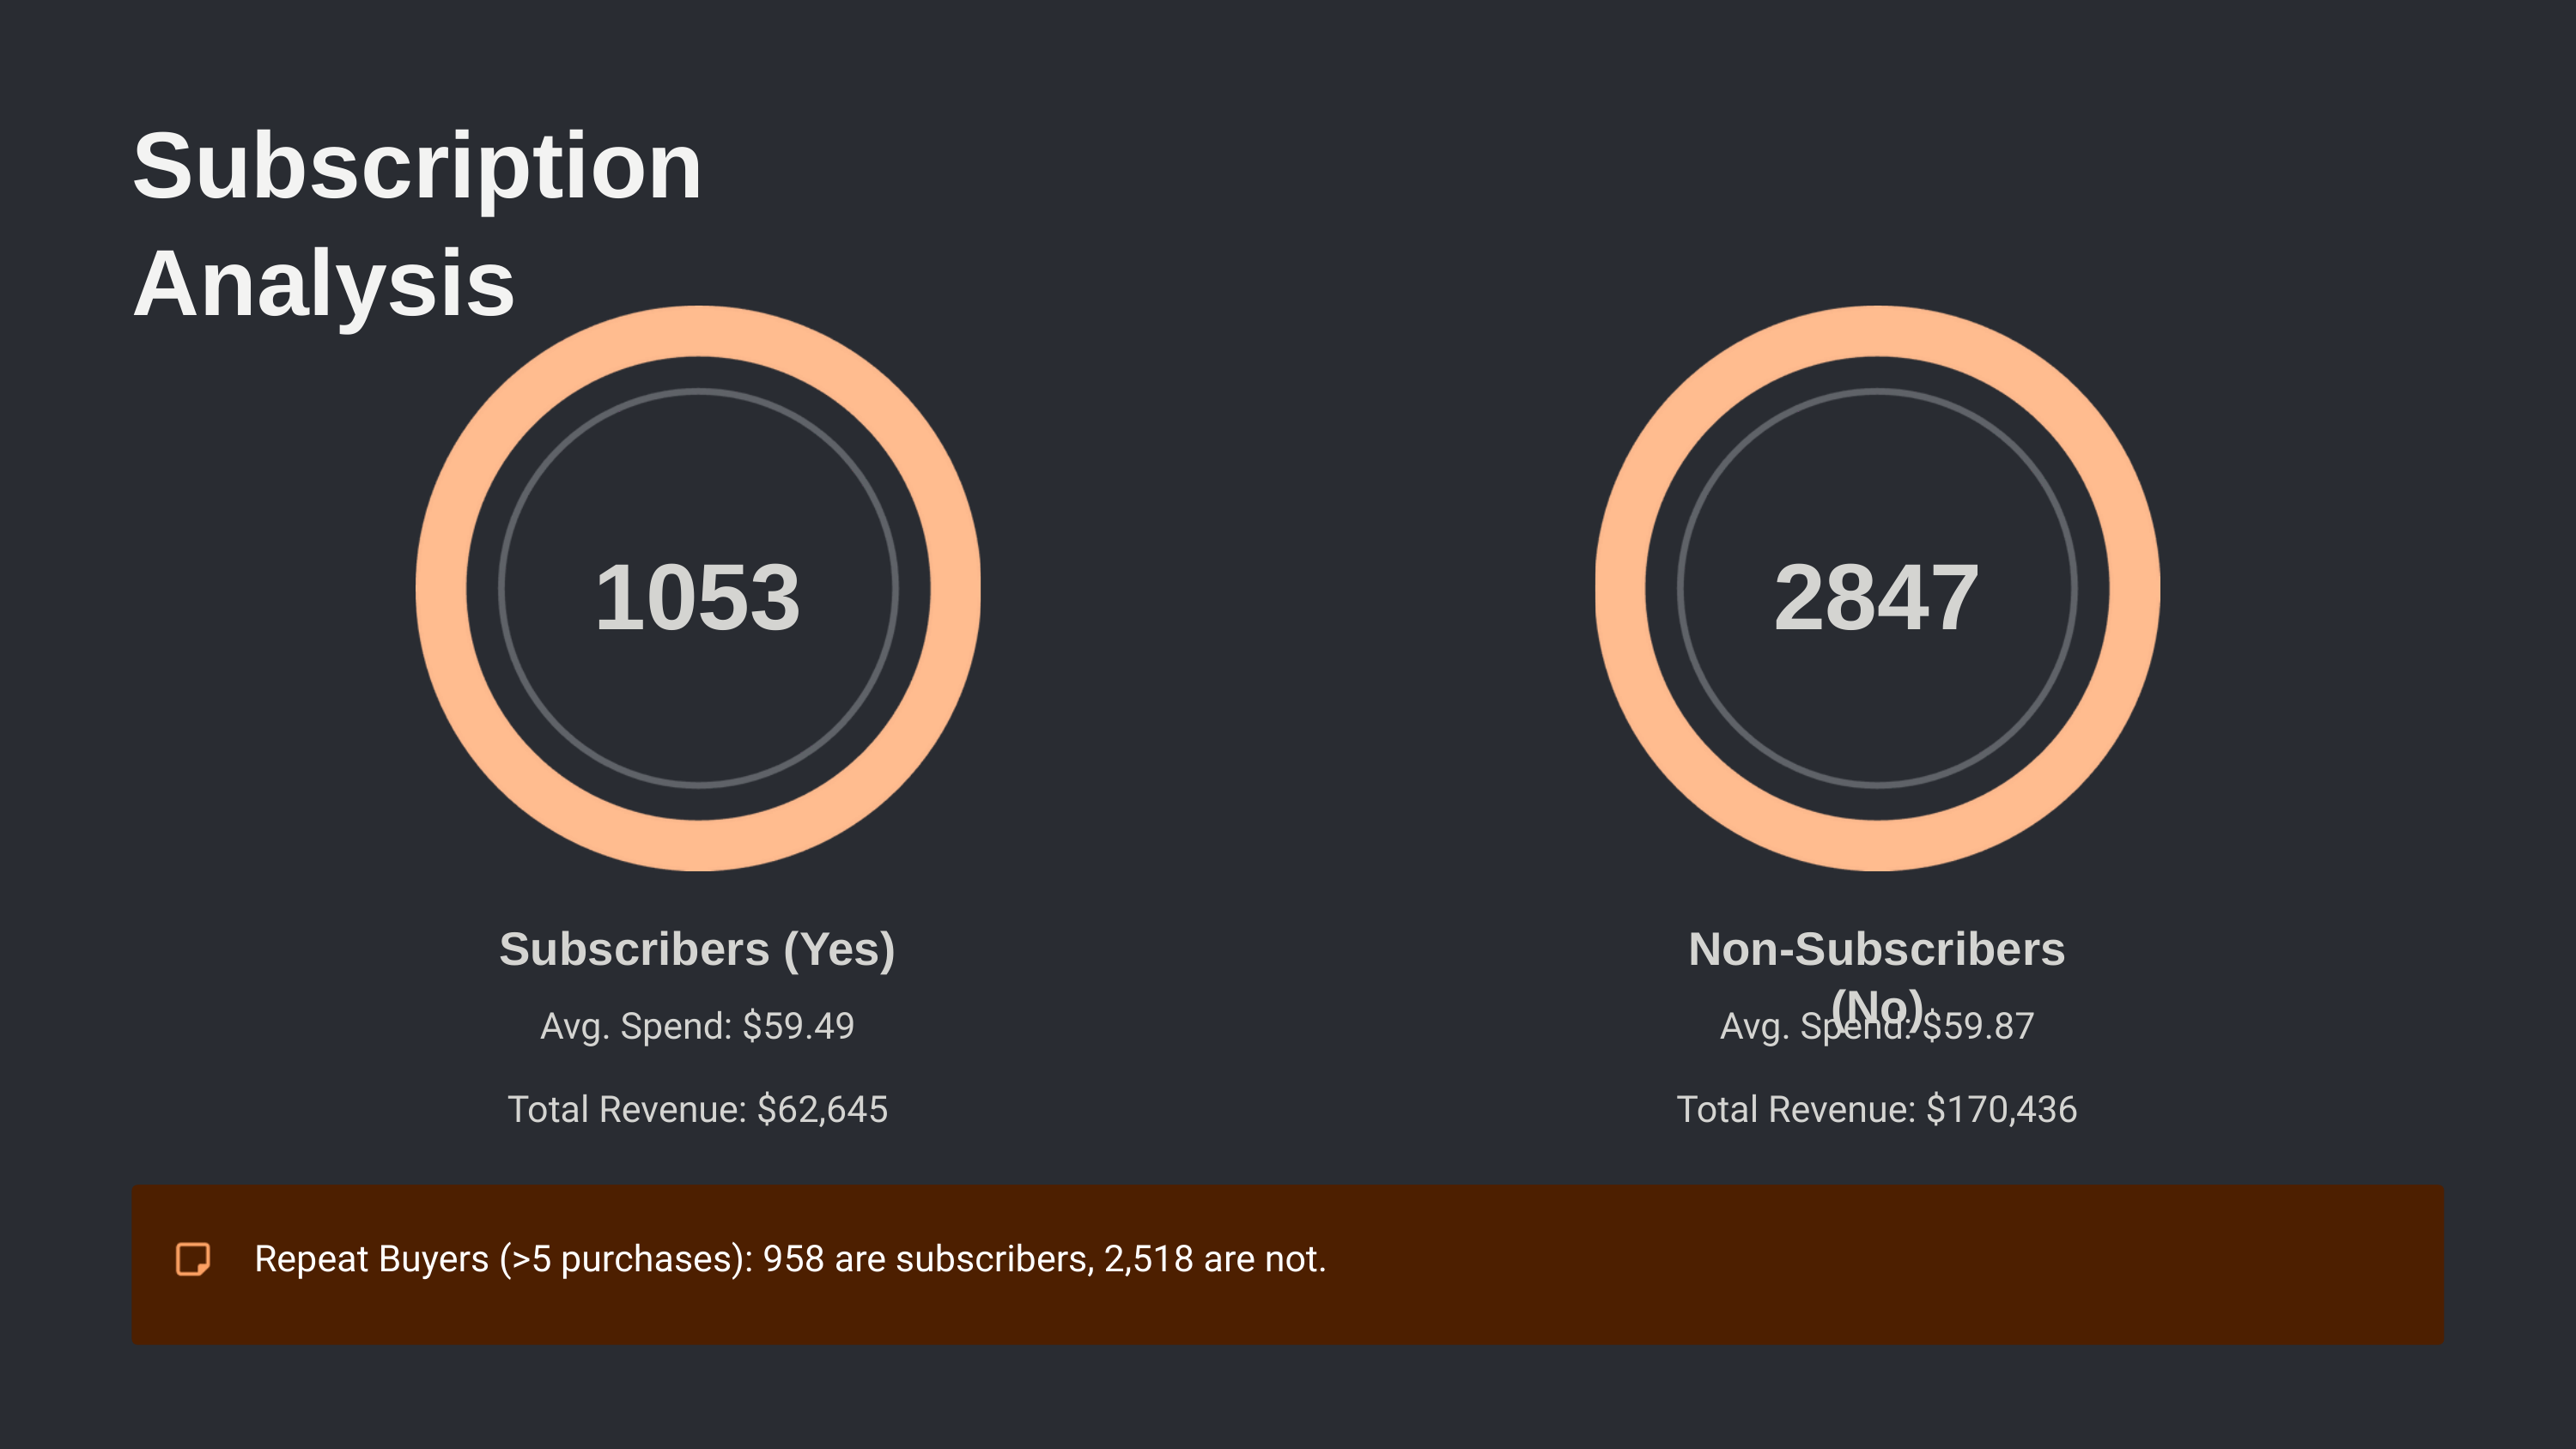

Subscription Analysis

1053
2847
Subscribers (Yes)
Non-Subscribers (No)
Avg. Spend: $59.49
Avg. Spend: $59.87
Total Revenue: $62,645
Total Revenue: $170,436

Repeat Buyers (>5 purchases): 958 are subscribers, 2,518 are not.